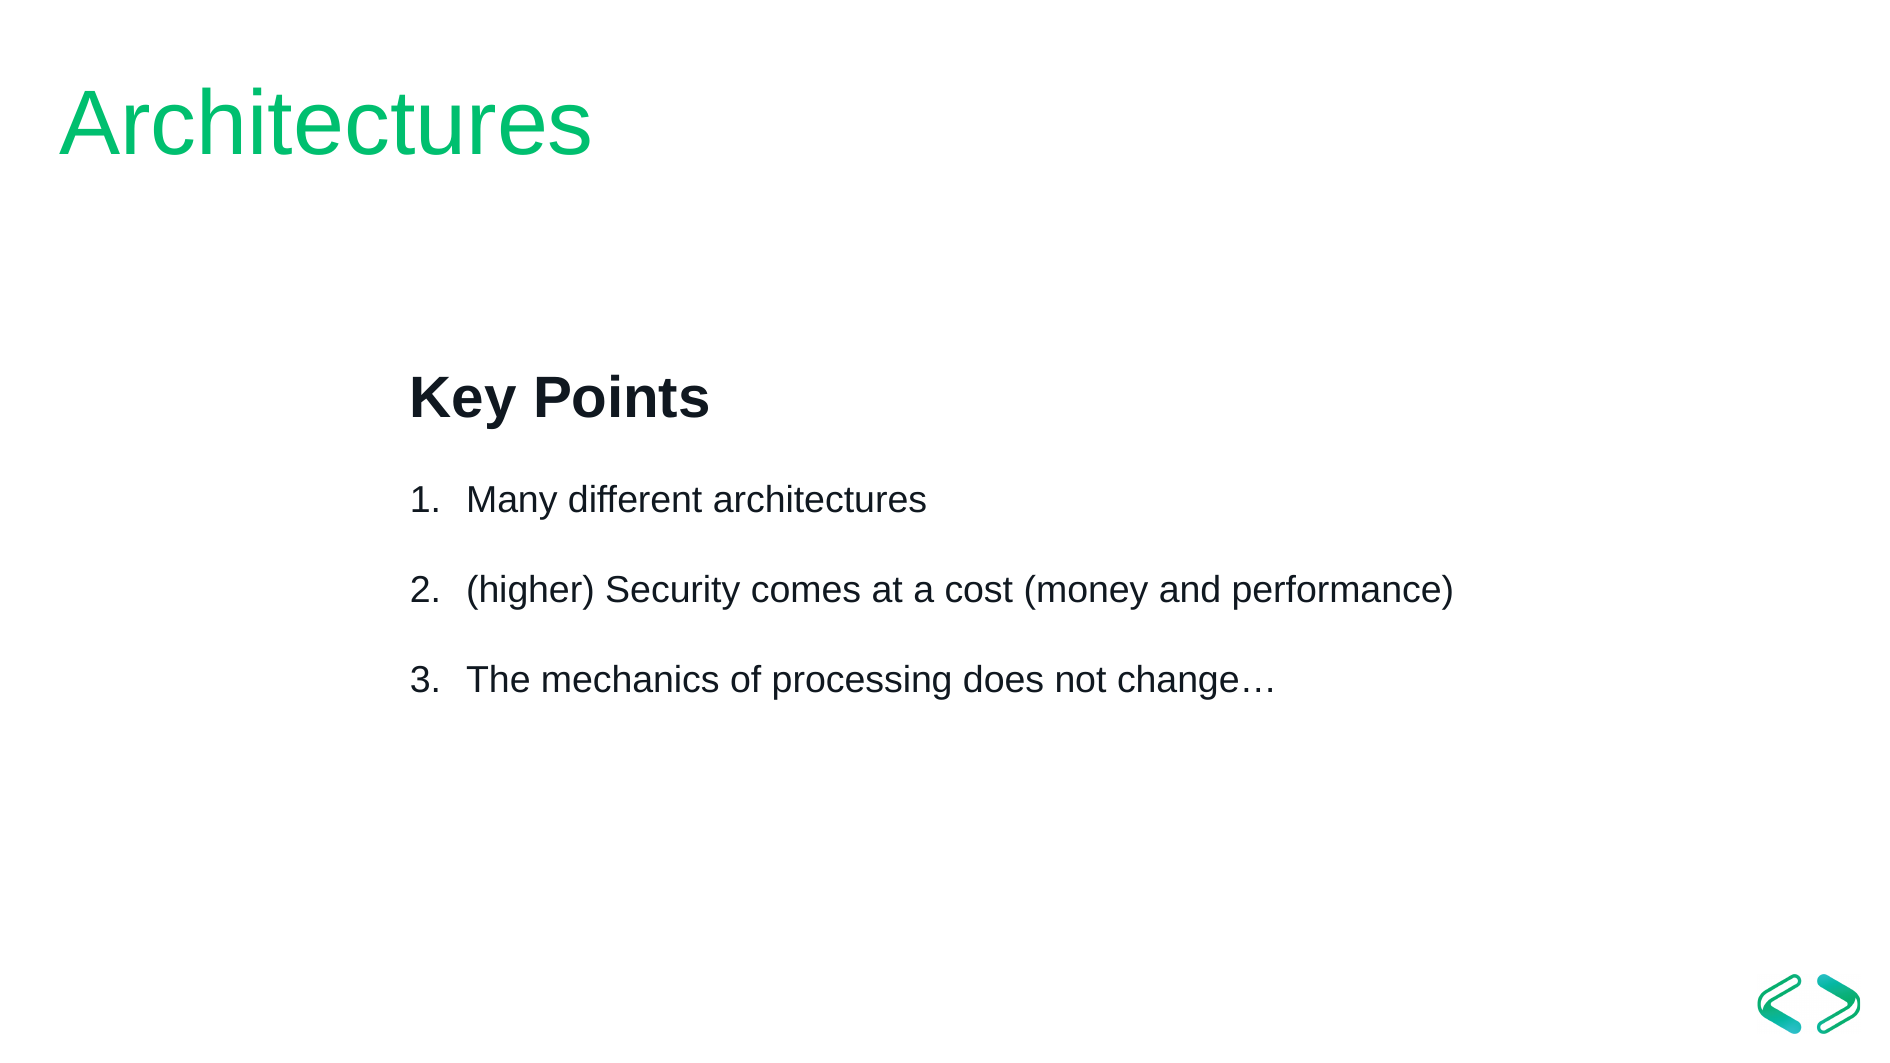

# Architectures
Key Points

Many different architectures

(higher) Security comes at a cost (money and performance)

The mechanics of processing does not change…